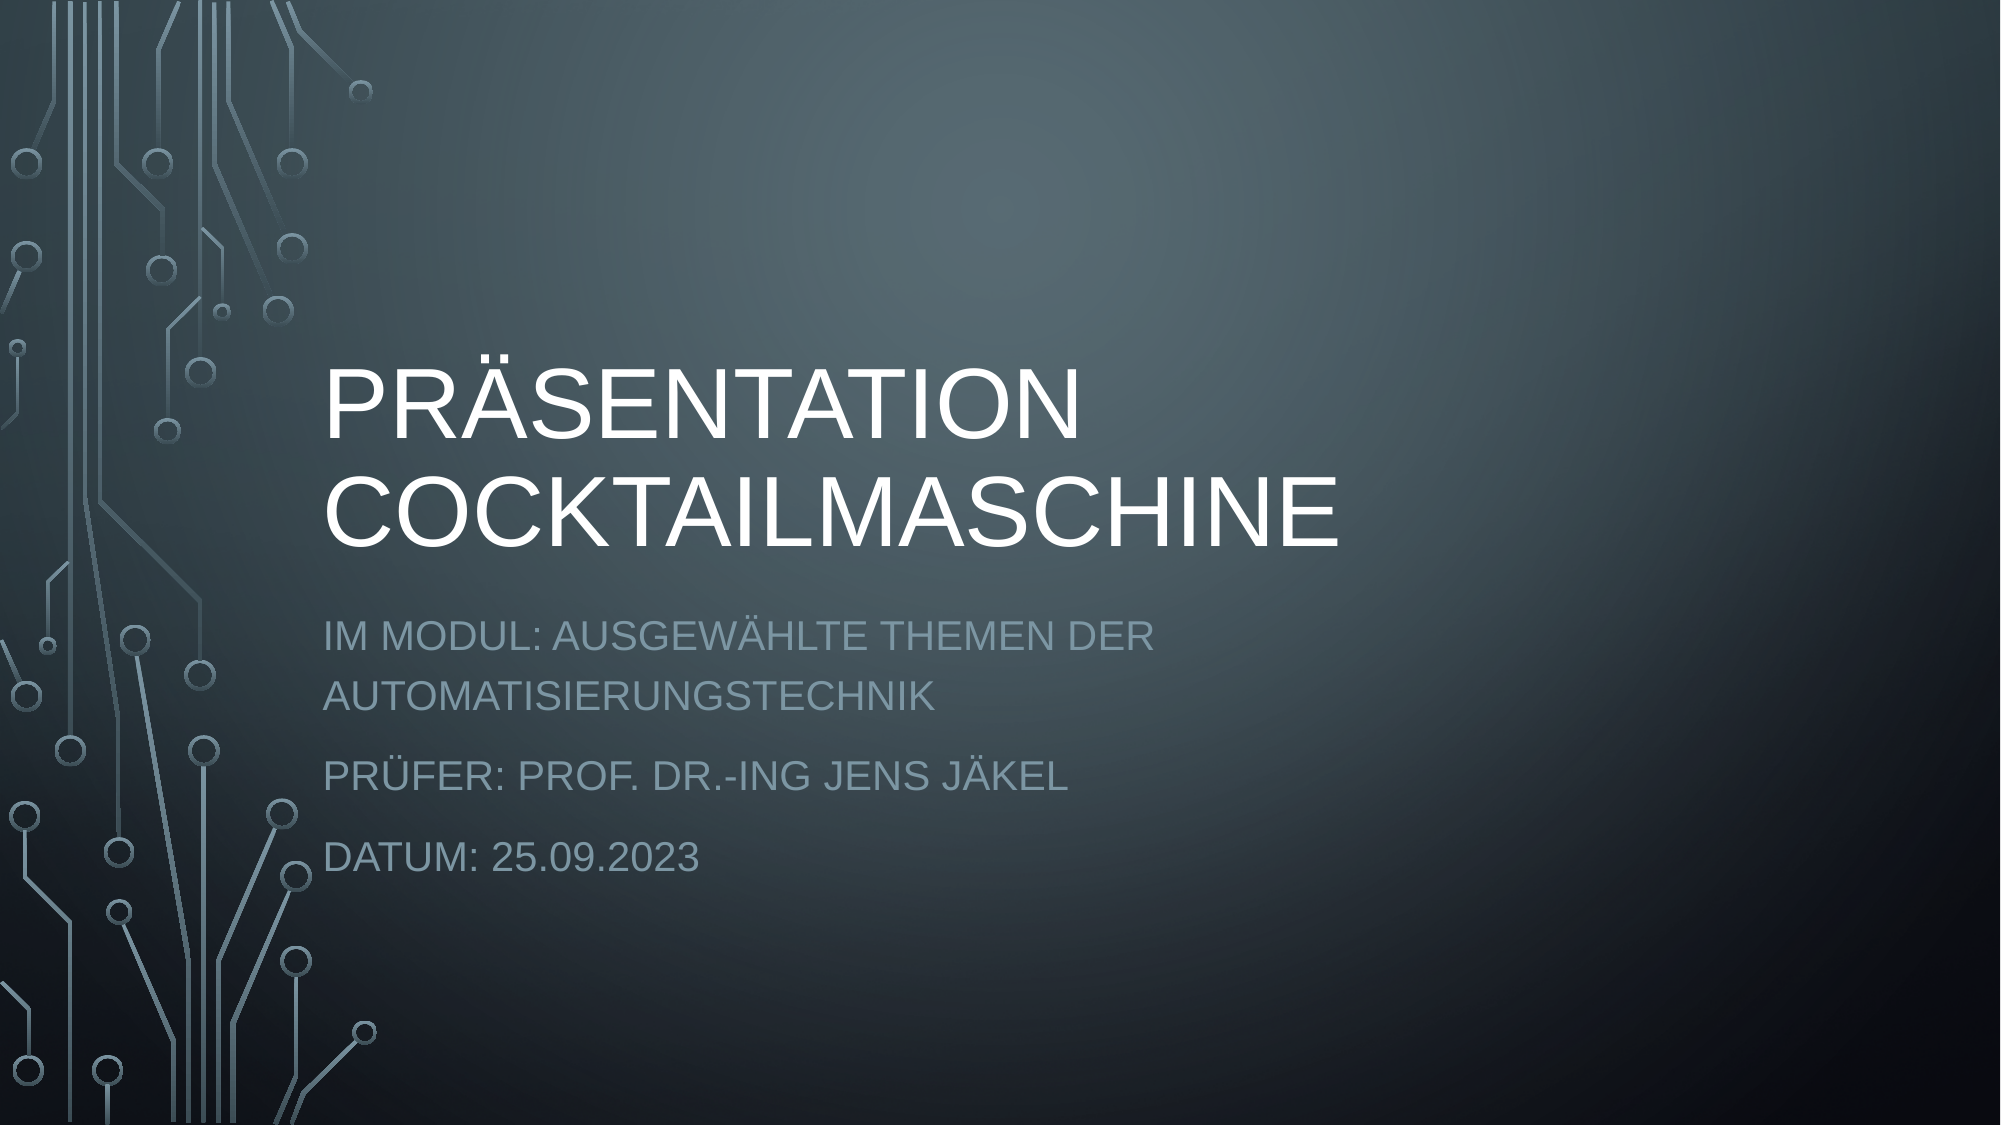

# Präsentation Cocktailmaschine
Im Modul: Ausgewählte Themen der Automatisierungstechnik
Prüfer: Prof. Dr.-Ing Jens Jäkel
Datum: 25.09.2023